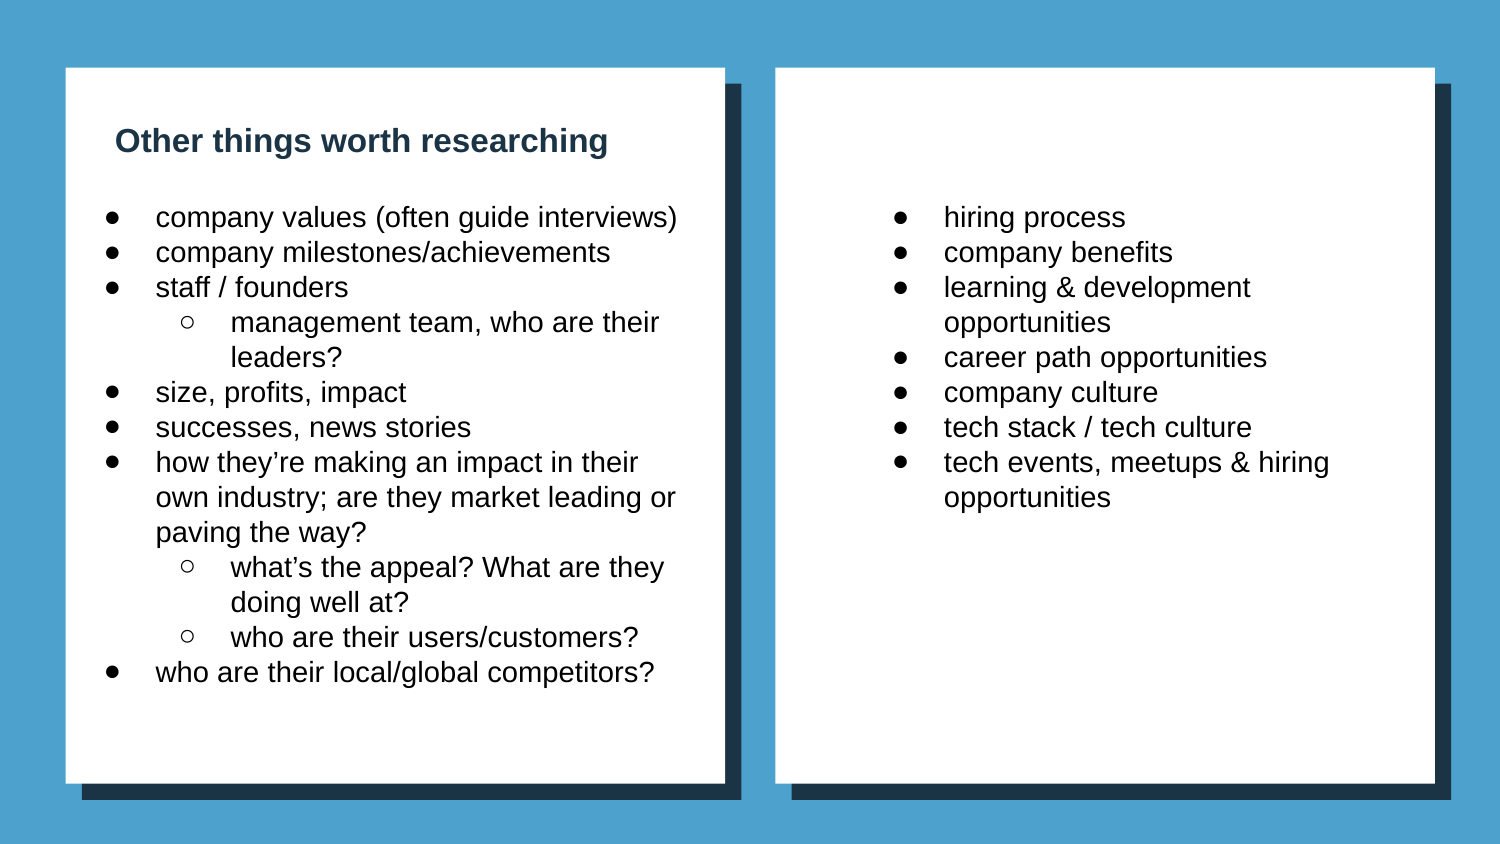

Other things worth researching

company values (often guide interviews)
company milestones/achievements
staff / founders
management team, who are their leaders?
size, profits, impact
successes, news stories
how they’re making an impact in their own industry; are they market leading or paving the way?
what’s the appeal? What are they doing well at?
who are their users/customers?
who are their local/global competitors?
hiring process
company benefits
learning & development opportunities
career path opportunities
company culture
tech stack / tech culture
tech events, meetups & hiring opportunities